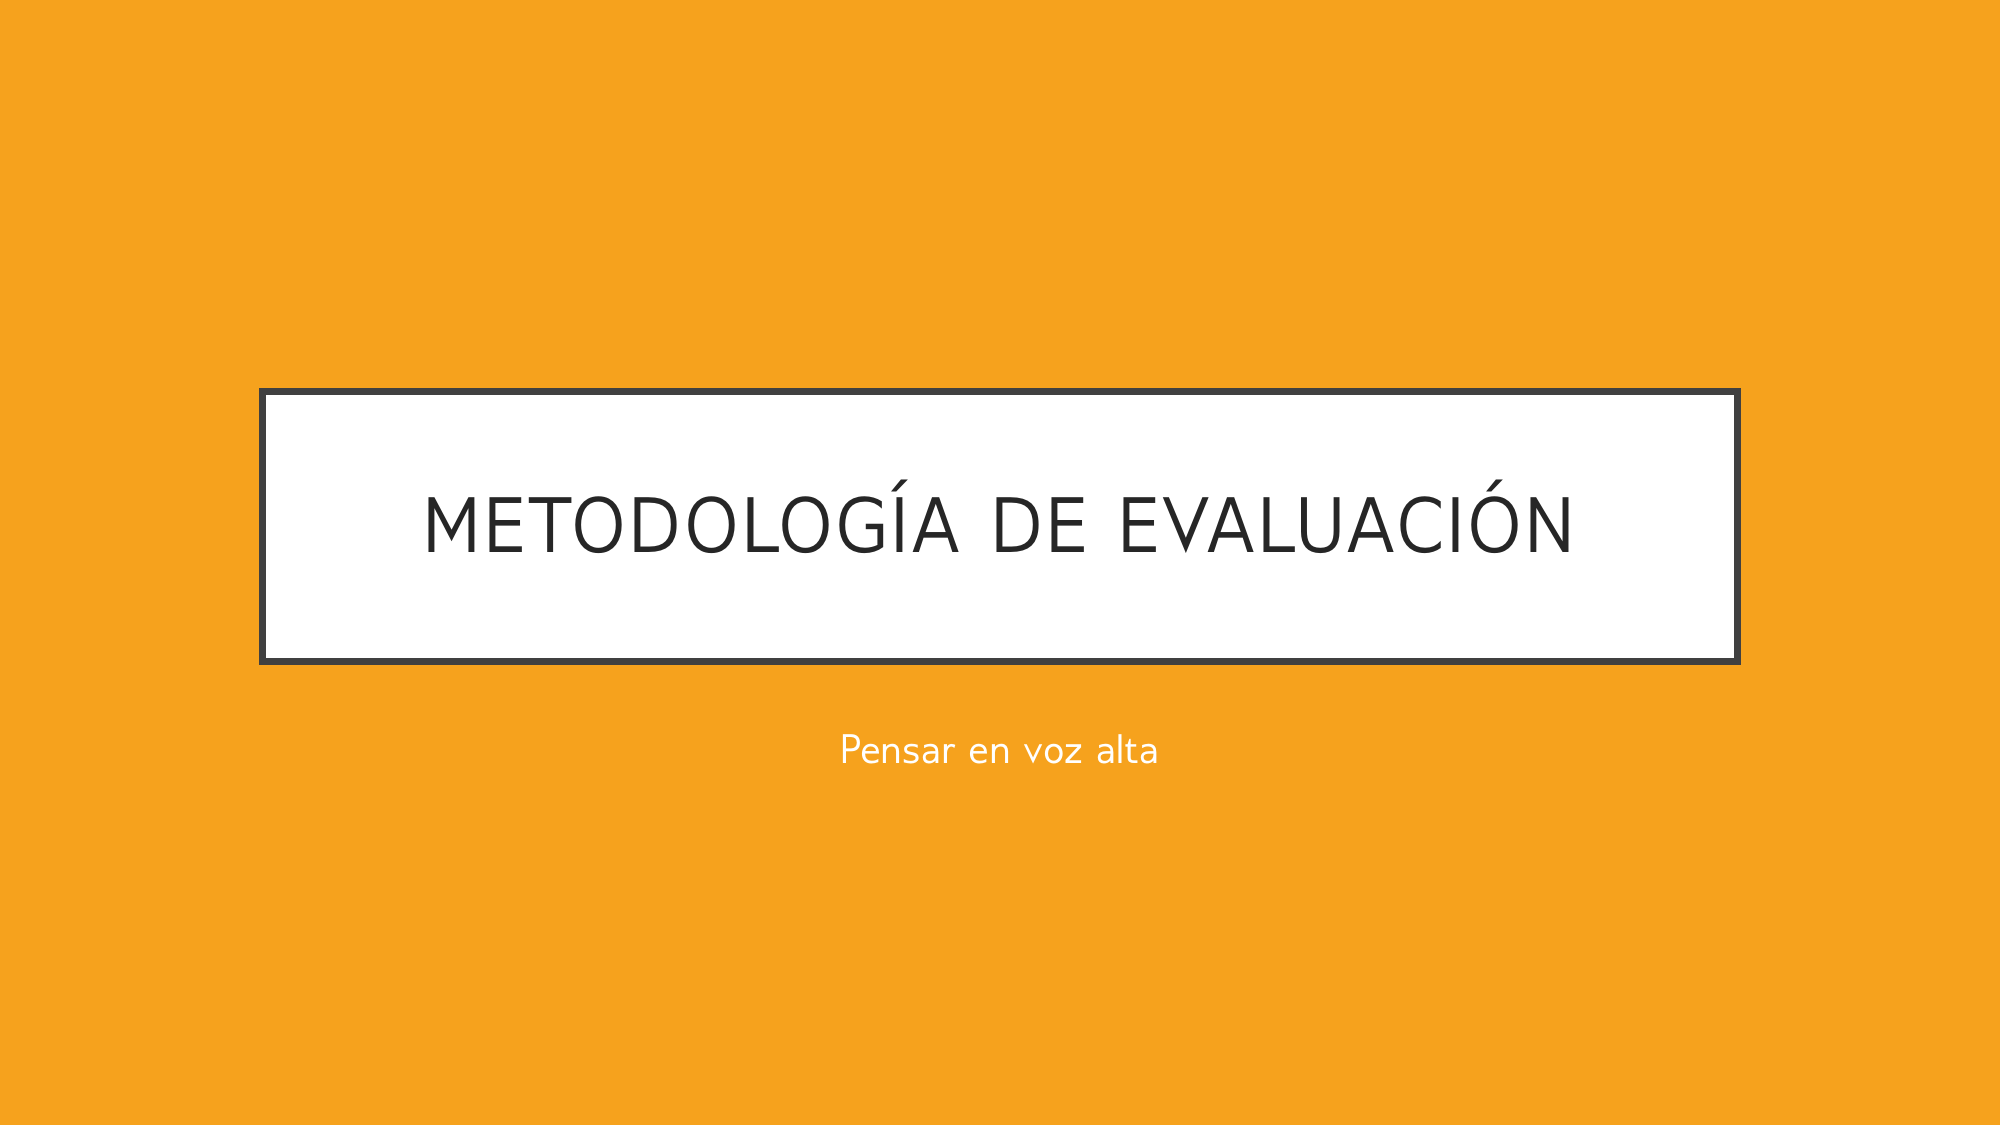

# Metodología de evaluación
Pensar en voz alta